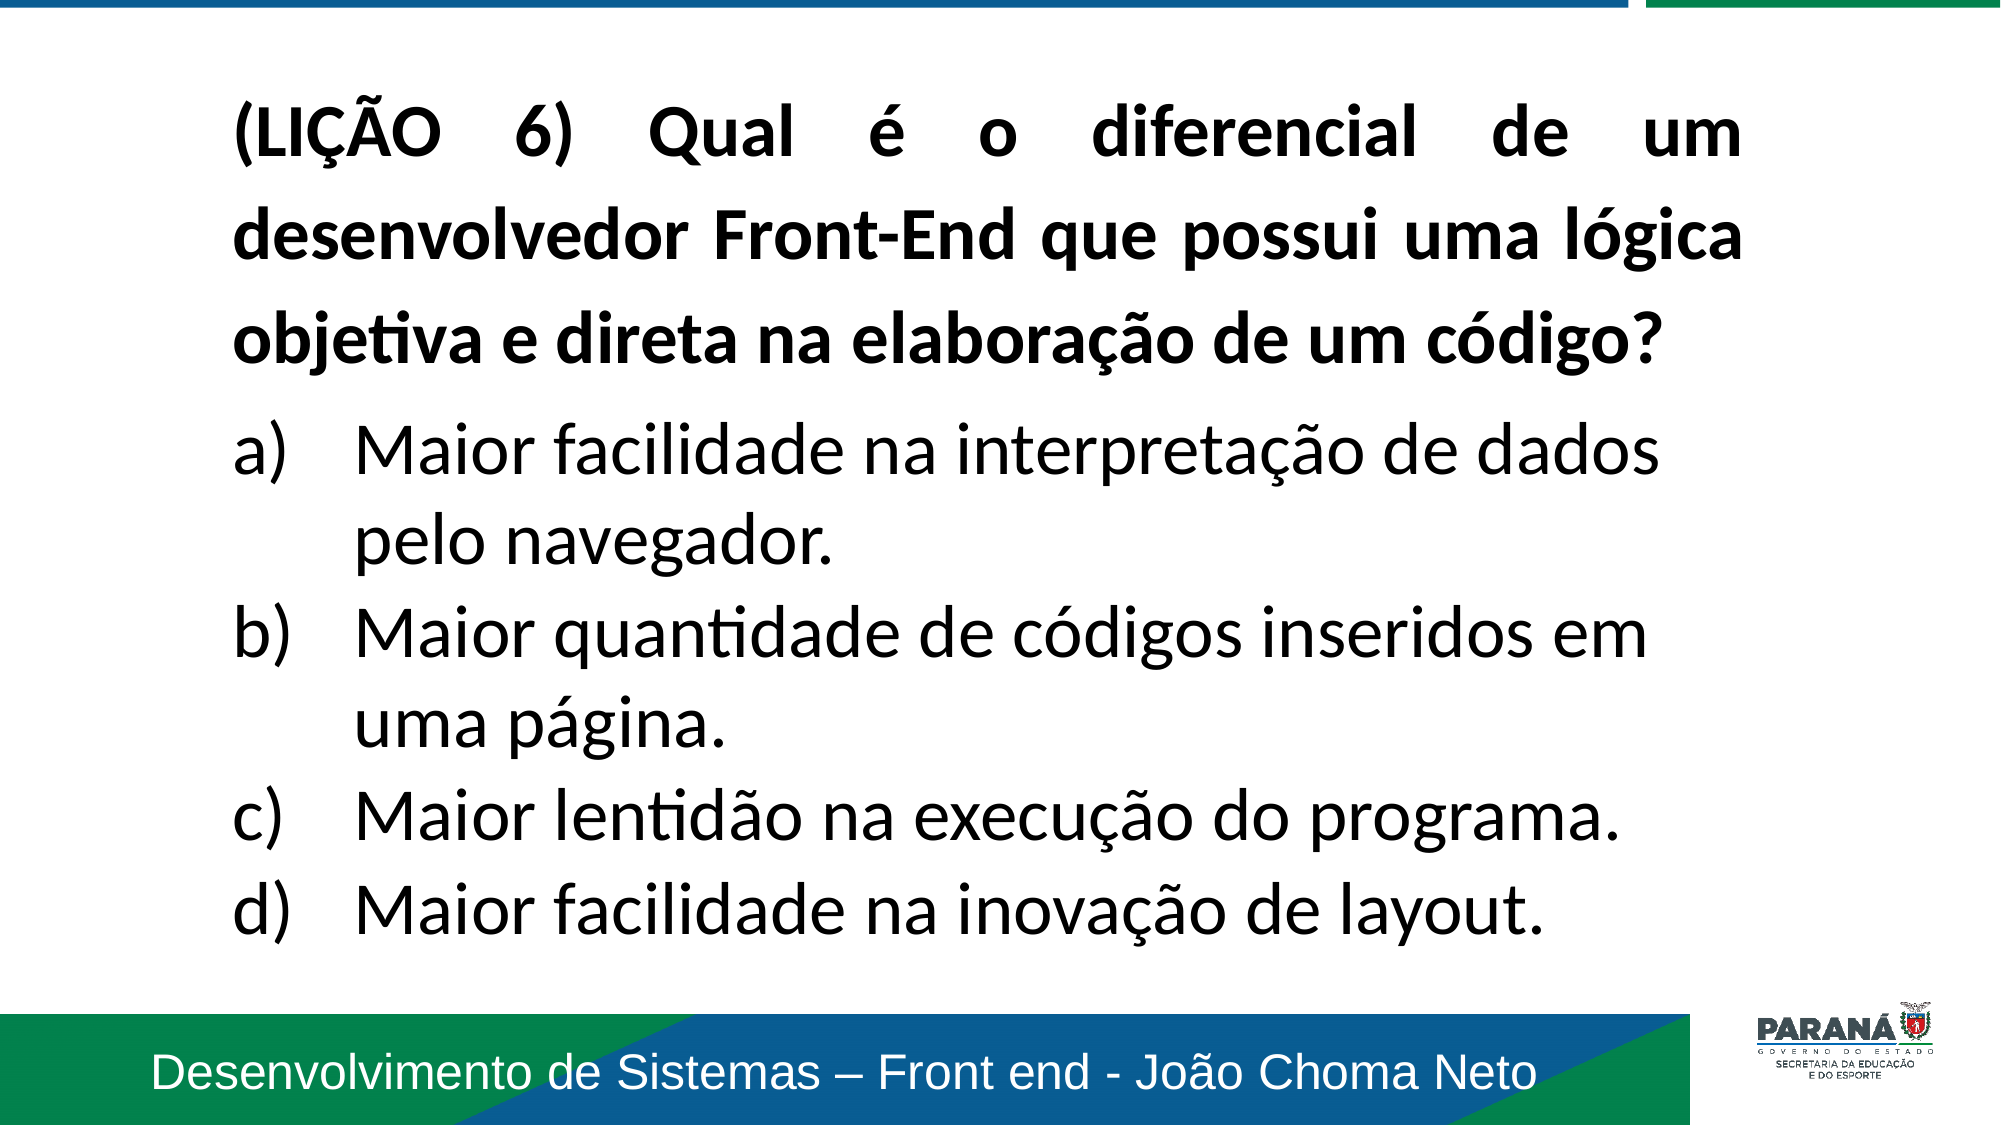

(LIÇÃO 6) Qual é o diferencial de um desenvolvedor Front-End que possui uma lógica objetiva e direta na elaboração de um código?
Maior facilidade na interpretação de dados pelo navegador.
Maior quantidade de códigos inseridos em uma página.
Maior lentidão na execução do programa.
Maior facilidade na inovação de layout.